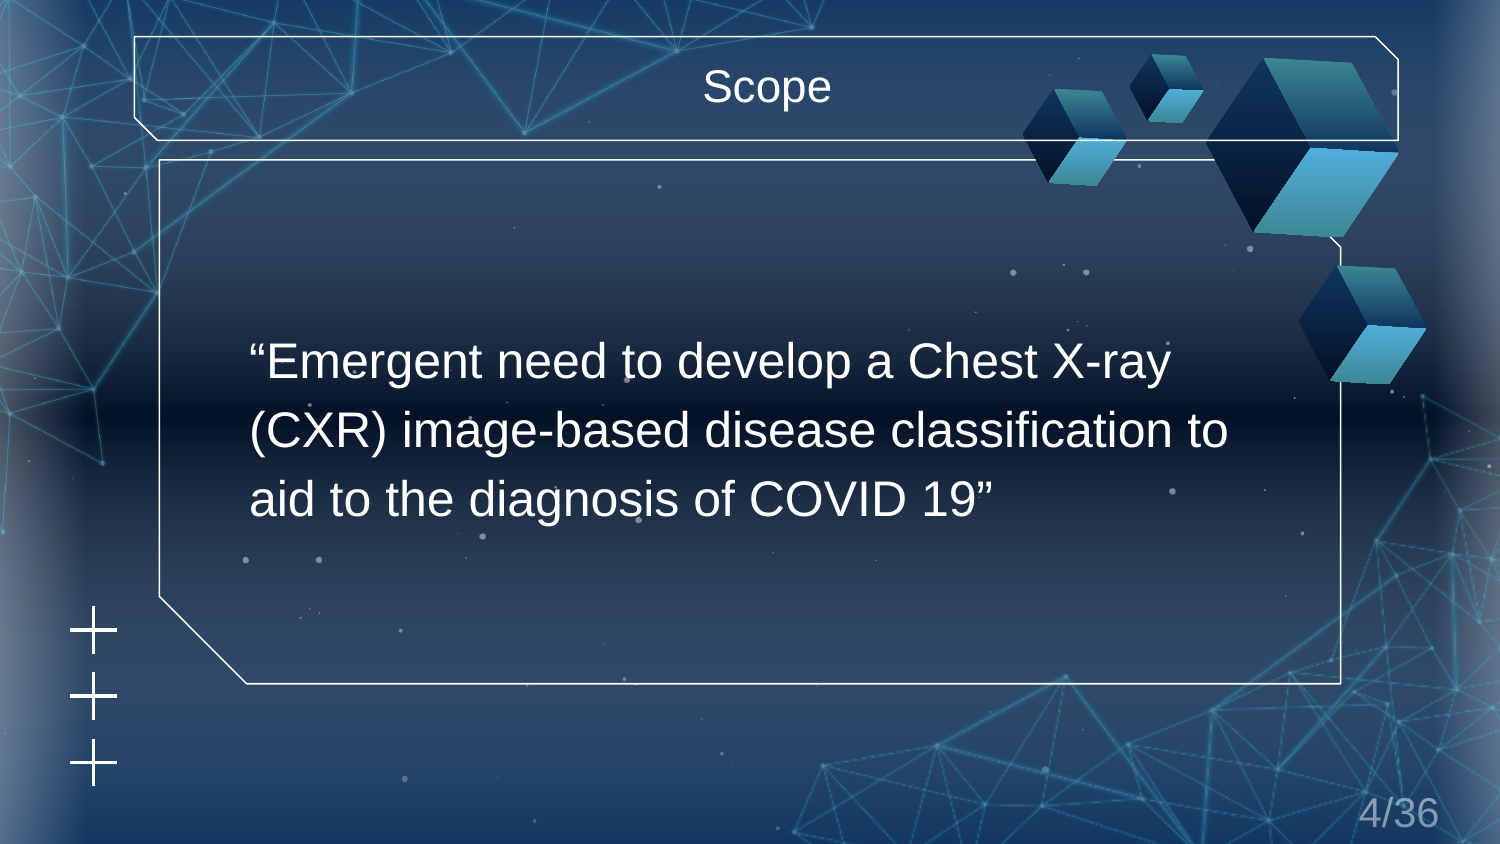

# Scope

“Emergent need to develop a Chest X-ray (CXR) image-based disease classification to aid to the diagnosis of COVID 19”